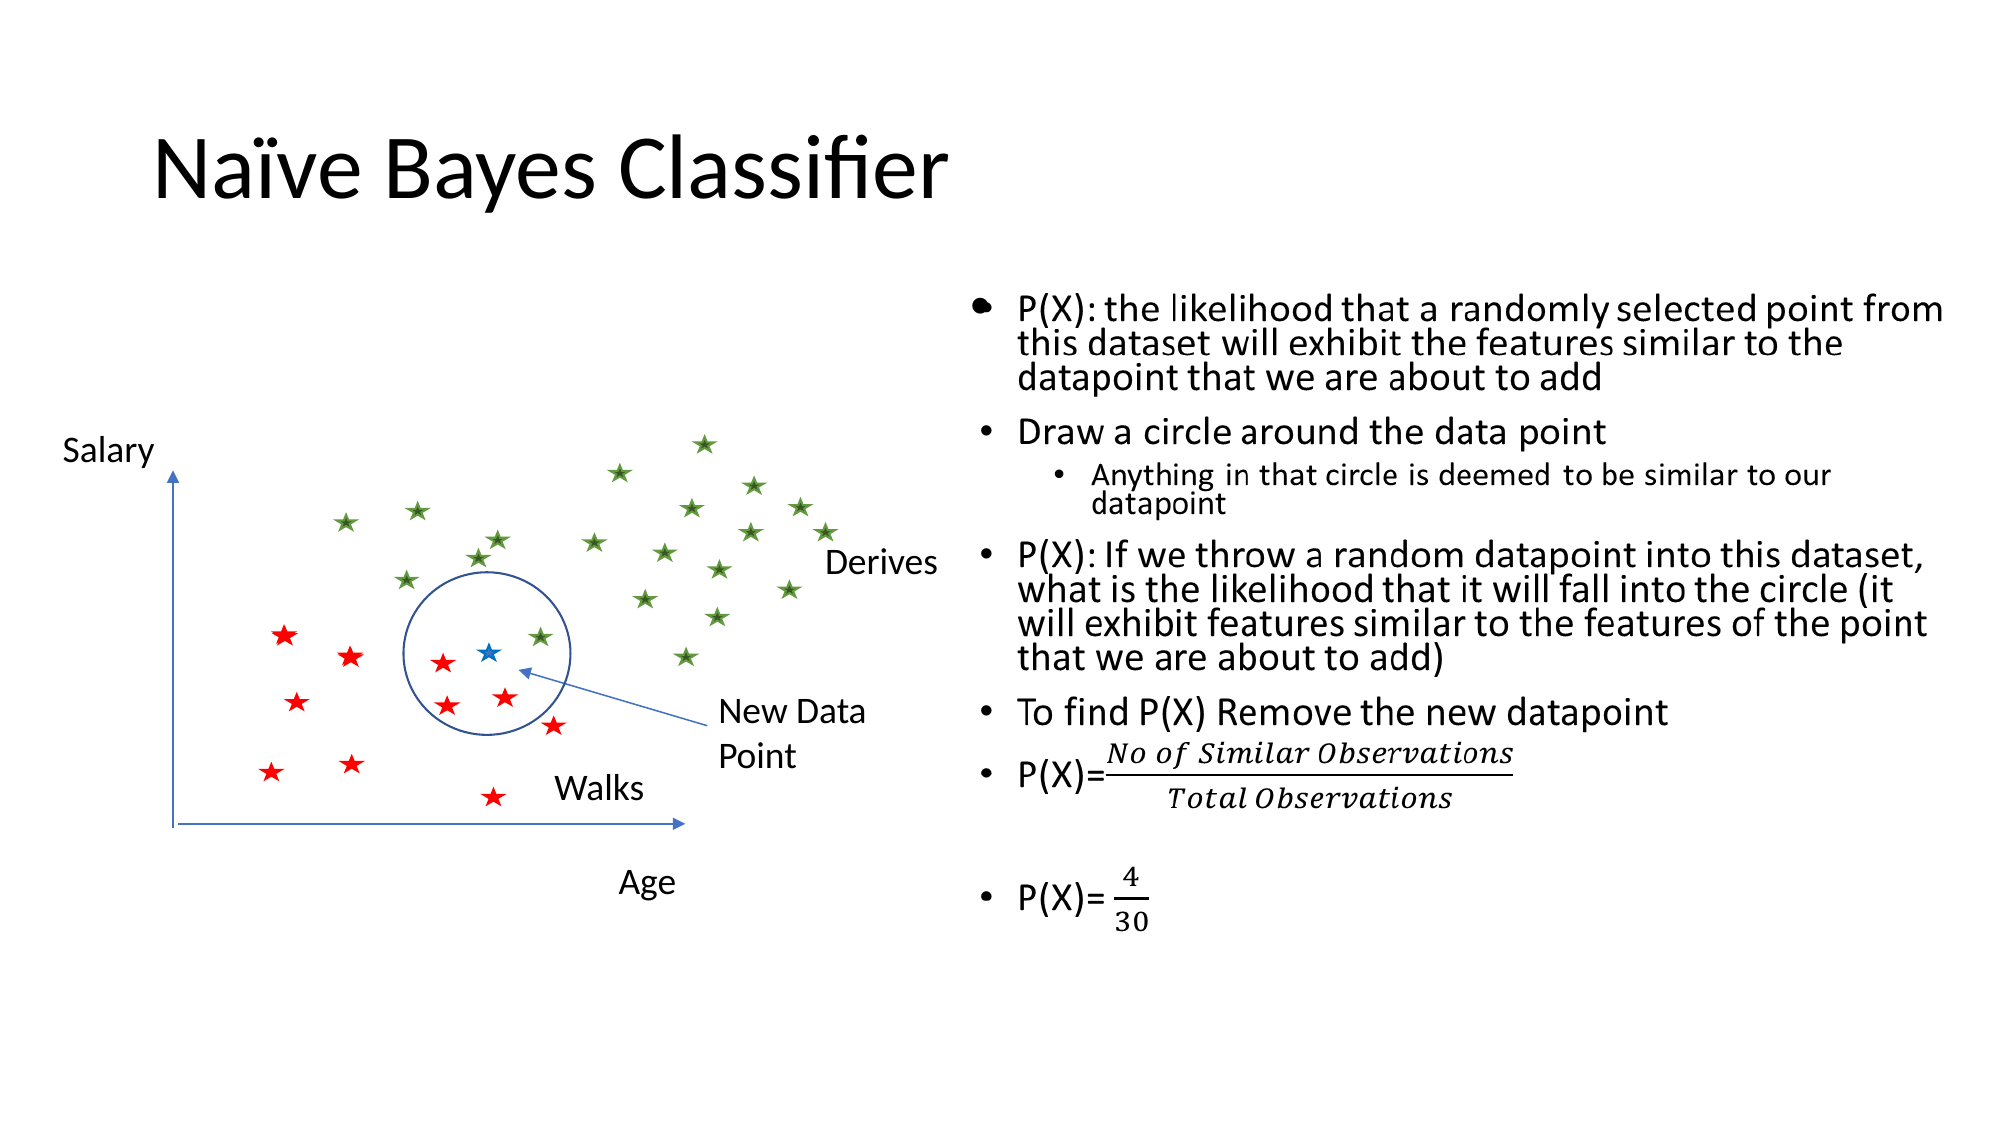

# Naïve Bayes Classifier

Salary

Derives

New Data Point

Walks

Age